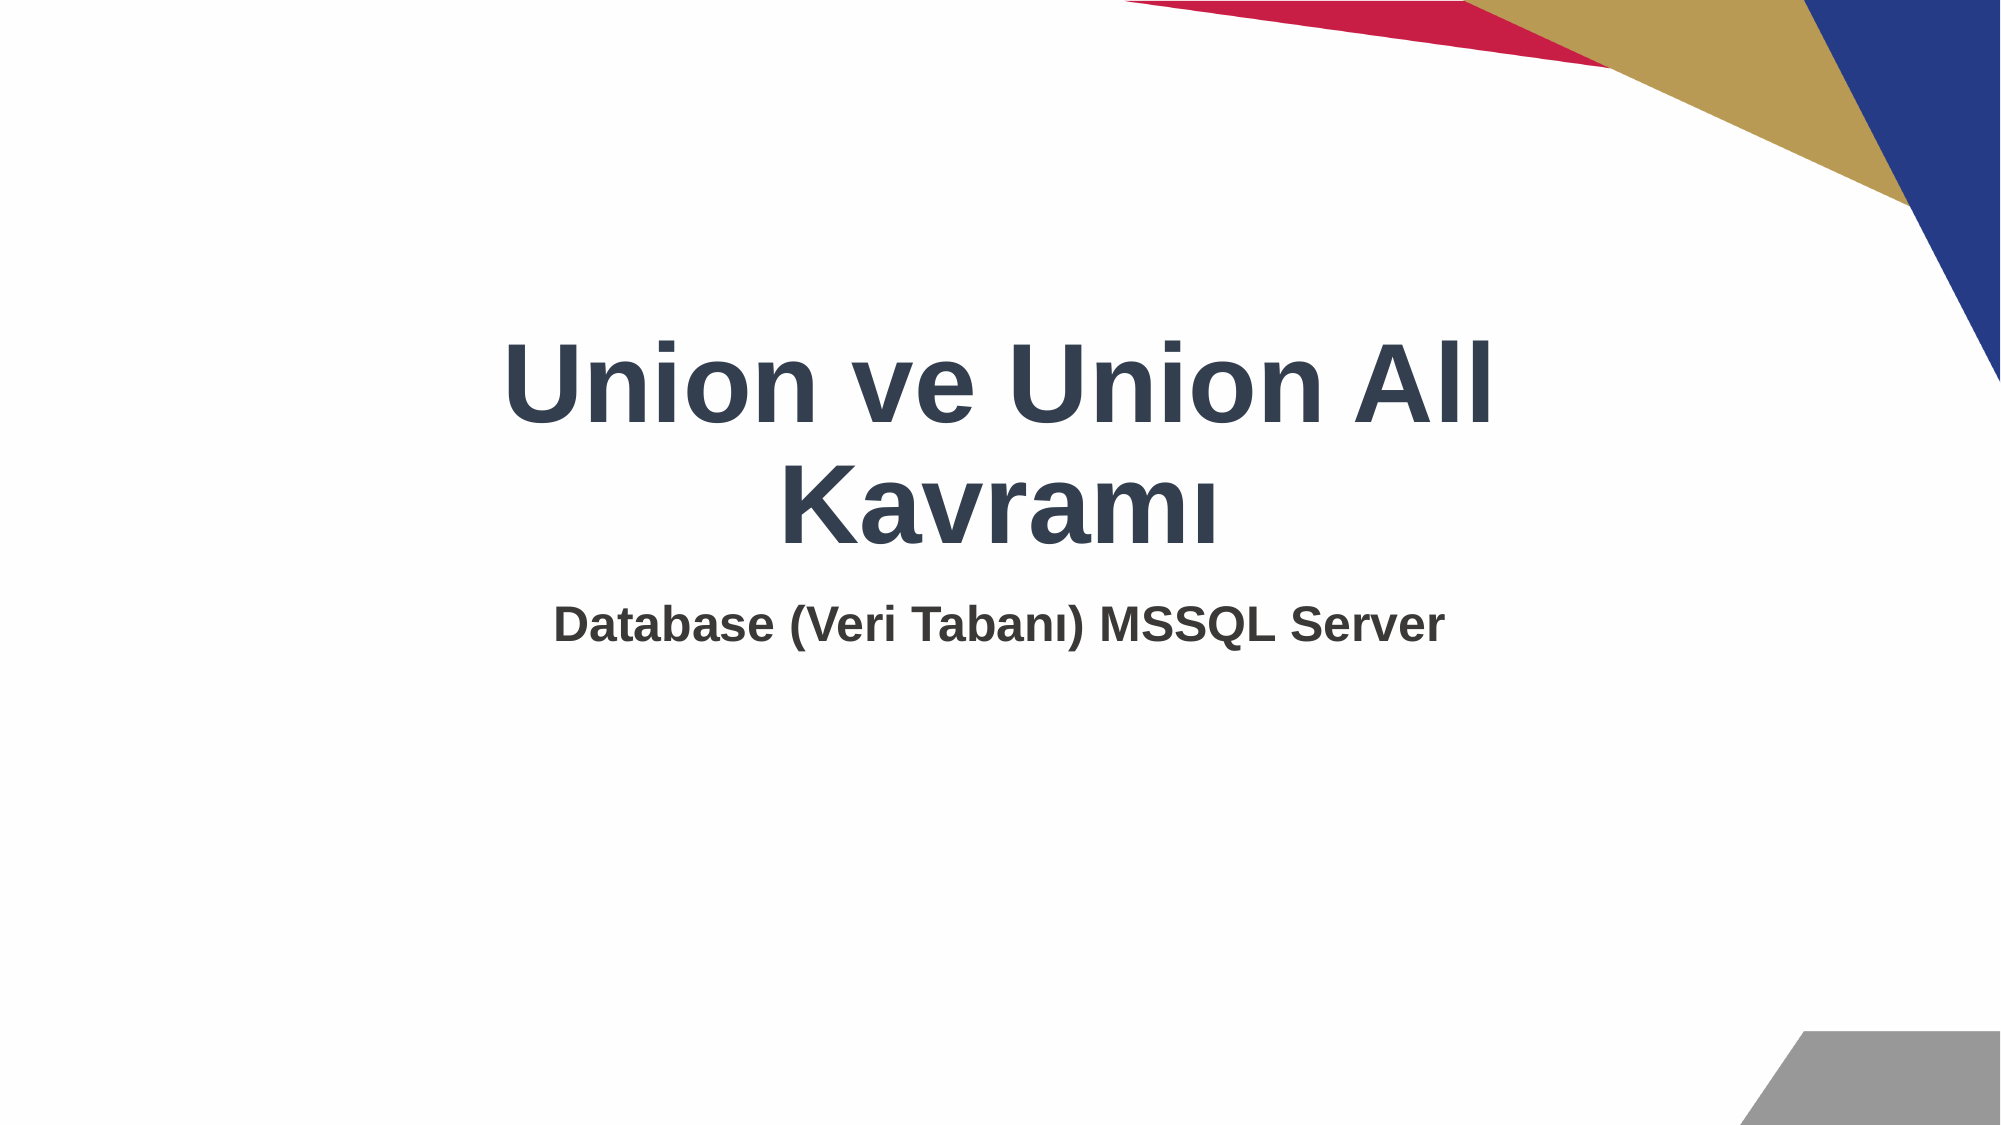

# Union ve Union All Kavramı
Database (Veri Tabanı) MSSQL Server